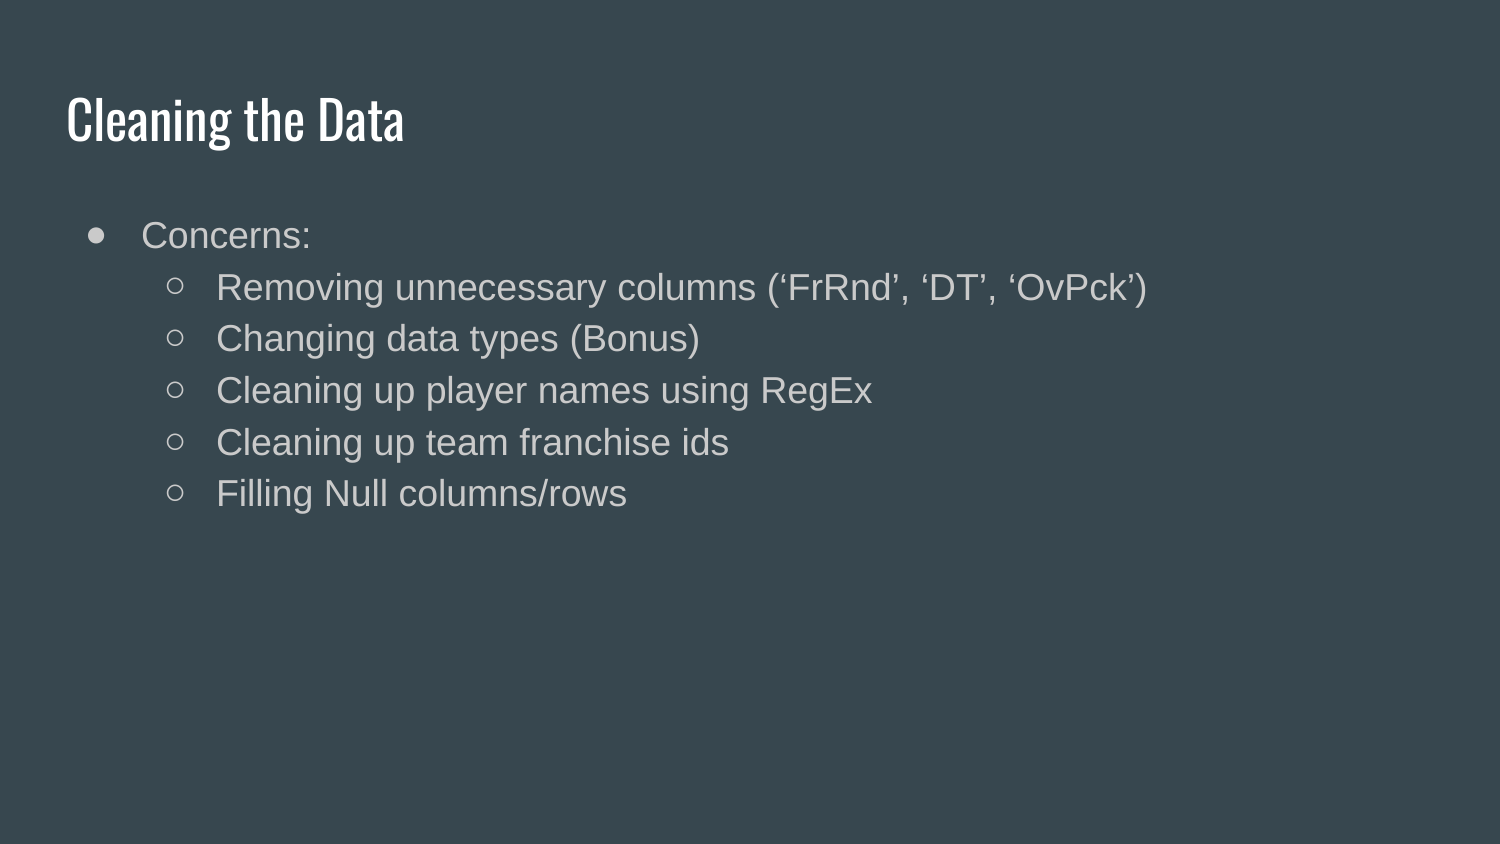

# Cleaning the Data
Concerns:
Removing unnecessary columns (‘FrRnd’, ‘DT’, ‘OvPck’)
Changing data types (Bonus)
Cleaning up player names using RegEx
Cleaning up team franchise ids
Filling Null columns/rows